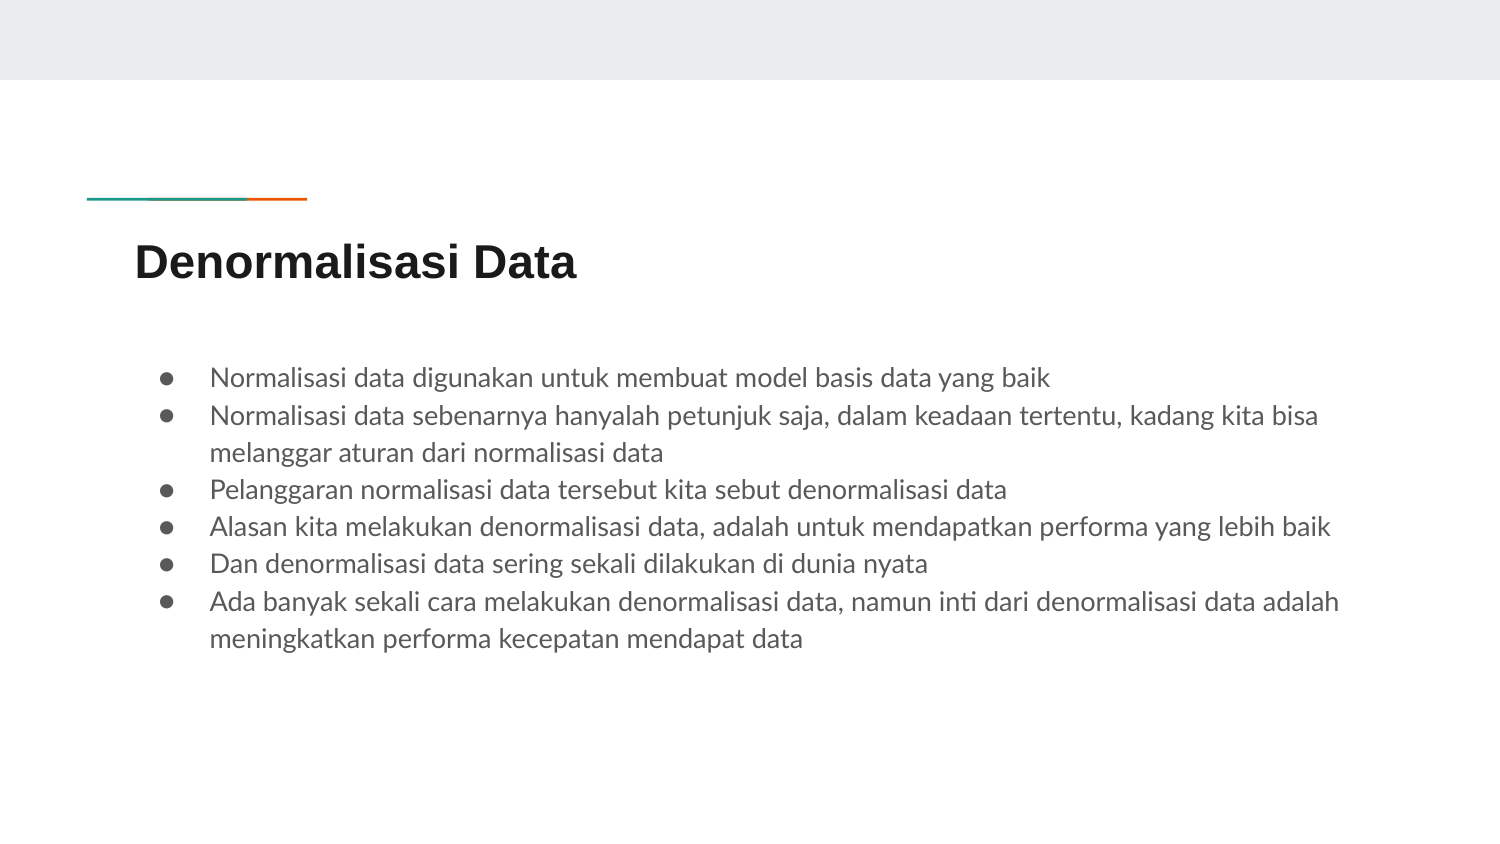

# Denormalisasi Data
Normalisasi data digunakan untuk membuat model basis data yang baik
Normalisasi data sebenarnya hanyalah petunjuk saja, dalam keadaan tertentu, kadang kita bisa melanggar aturan dari normalisasi data
Pelanggaran normalisasi data tersebut kita sebut denormalisasi data
Alasan kita melakukan denormalisasi data, adalah untuk mendapatkan performa yang lebih baik
Dan denormalisasi data sering sekali dilakukan di dunia nyata
Ada banyak sekali cara melakukan denormalisasi data, namun inti dari denormalisasi data adalah meningkatkan performa kecepatan mendapat data